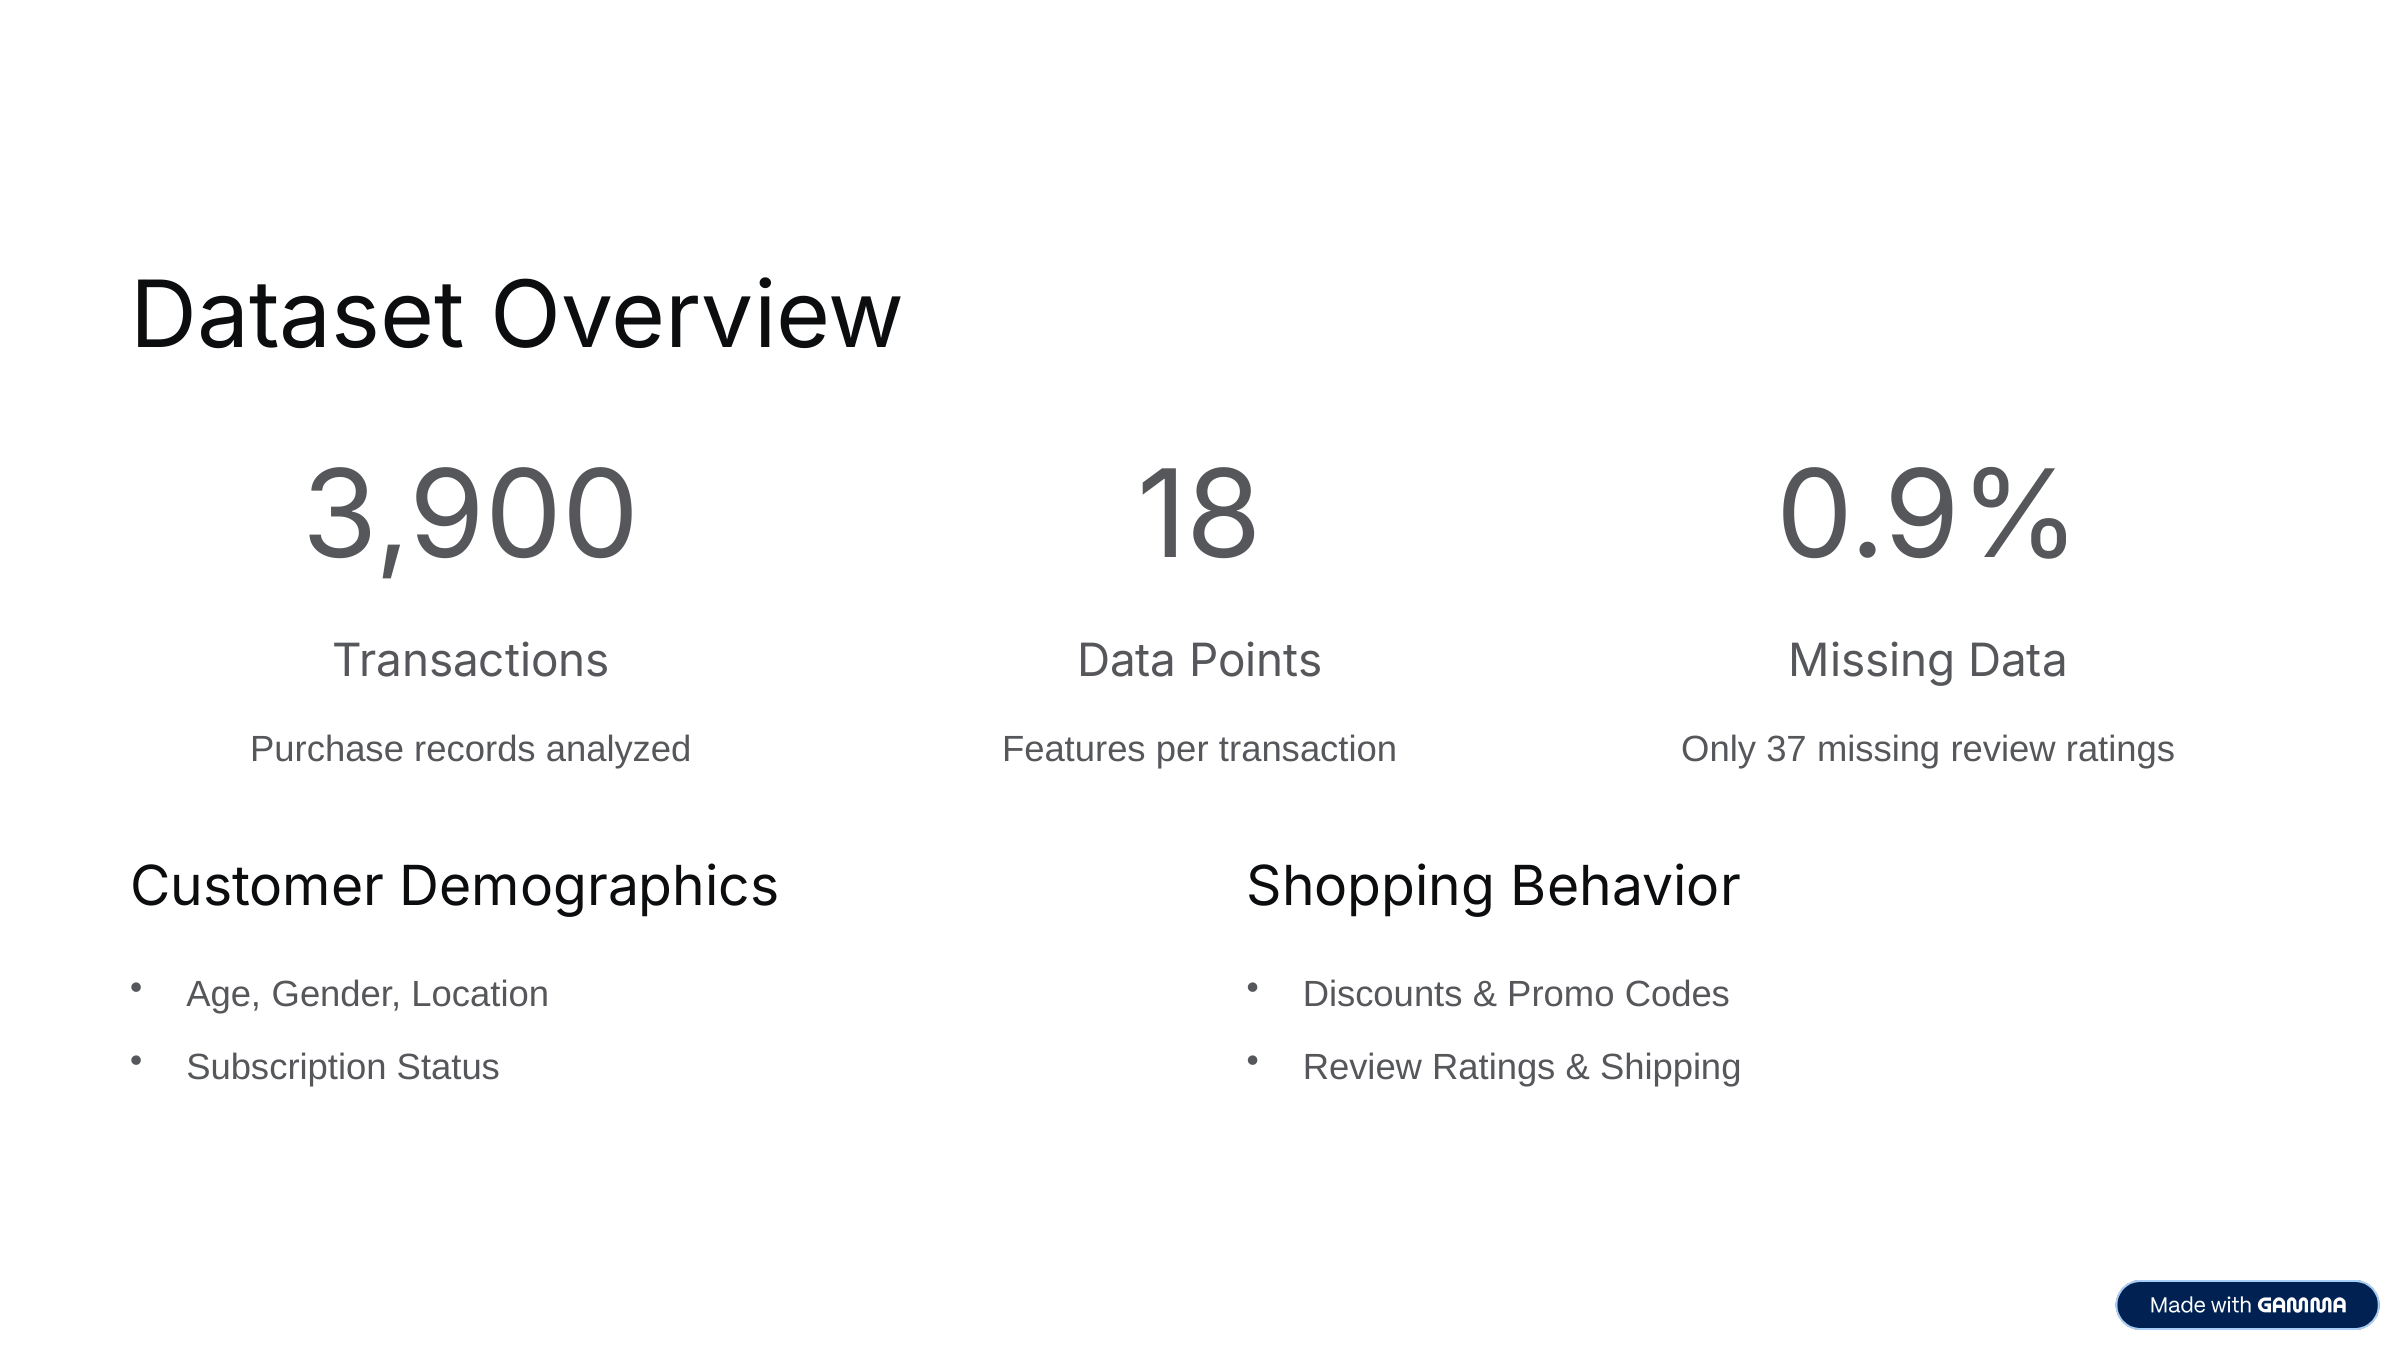

Dataset Overview
3,900
18
0.9%
Transactions
Data Points
Missing Data
Purchase records analyzed
Features per transaction
Only 37 missing review ratings
Customer Demographics
Shopping Behavior
Age, Gender, Location
Discounts & Promo Codes
Subscription Status
Review Ratings & Shipping